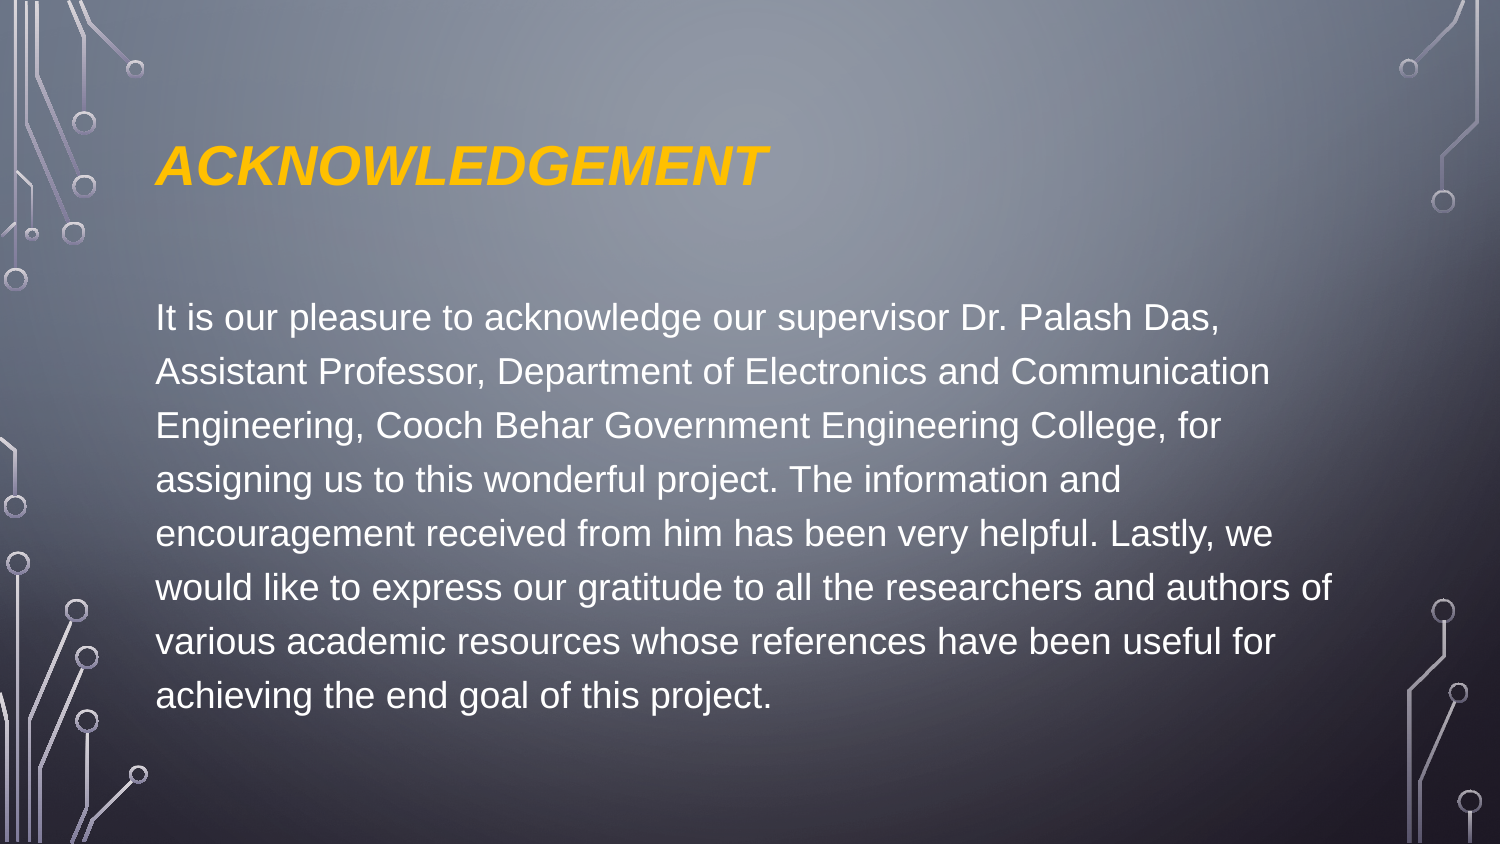

# ACKNOWLEDGEMENT
It is our pleasure to acknowledge our supervisor Dr. Palash Das, Assistant Professor, Department of Electronics and Communication Engineering, Cooch Behar Government Engineering College, for assigning us to this wonderful project. The information and encouragement received from him has been very helpful. Lastly, we would like to express our gratitude to all the researchers and authors of various academic resources whose references have been useful for achieving the end goal of this project.